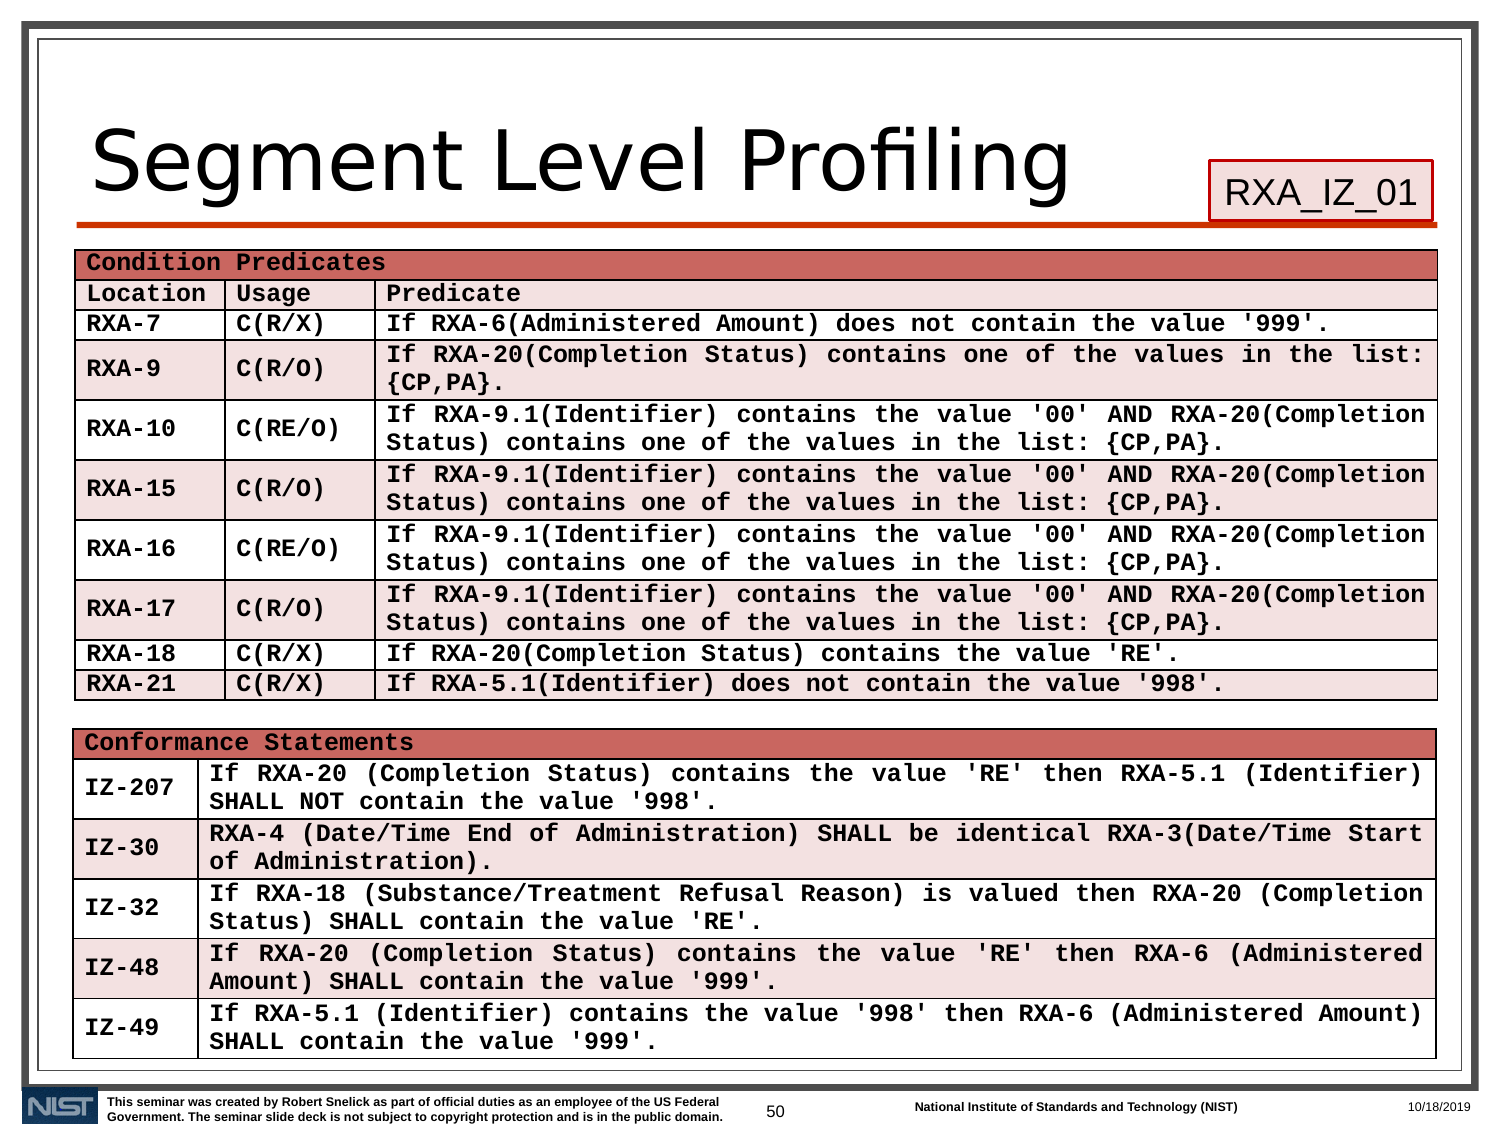

# Segment Level Profiling
RXA_IZ_01
| Condition Predicates |  |  |
| --- | --- | --- |
| Location | Usage | Predicate |
| RXA-7 | C(R/X) | If RXA-6(Administered Amount) does not contain the value '999'. |
| RXA-9 | C(R/O) | If RXA-20(Completion Status) contains one of the values in the list: {CP,PA}. |
| RXA-10 | C(RE/O) | If RXA-9.1(Identifier) contains the value '00' AND RXA-20(Completion Status) contains one of the values in the list: {CP,PA}. |
| RXA-15 | C(R/O) | If RXA-9.1(Identifier) contains the value '00' AND RXA-20(Completion Status) contains one of the values in the list: {CP,PA}. |
| RXA-16 | C(RE/O) | If RXA-9.1(Identifier) contains the value '00' AND RXA-20(Completion Status) contains one of the values in the list: {CP,PA}. |
| RXA-17 | C(R/O) | If RXA-9.1(Identifier) contains the value '00' AND RXA-20(Completion Status) contains one of the values in the list: {CP,PA}. |
| RXA-18 | C(R/X) | If RXA-20(Completion Status) contains the value 'RE'. |
| RXA-21 | C(R/X) | If RXA-5.1(Identifier) does not contain the value '998'. |
| Conformance Statements |  |
| --- | --- |
| IZ-207 | If RXA-20 (Completion Status) contains the value 'RE' then RXA-5.1 (Identifier) SHALL NOT contain the value '998'. |
| IZ-30 | RXA-4 (Date/Time End of Administration) SHALL be identical RXA-3(Date/Time Start of Administration). |
| IZ-32 | If RXA-18 (Substance/Treatment Refusal Reason) is valued then RXA-20 (Completion Status) SHALL contain the value 'RE'. |
| IZ-48 | If RXA-20 (Completion Status) contains the value 'RE' then RXA-6 (Administered Amount) SHALL contain the value '999'. |
| IZ-49 | If RXA-5.1 (Identifier) contains the value '998' then RXA-6 (Administered Amount) SHALL contain the value '999'. |
50
10/18/2019